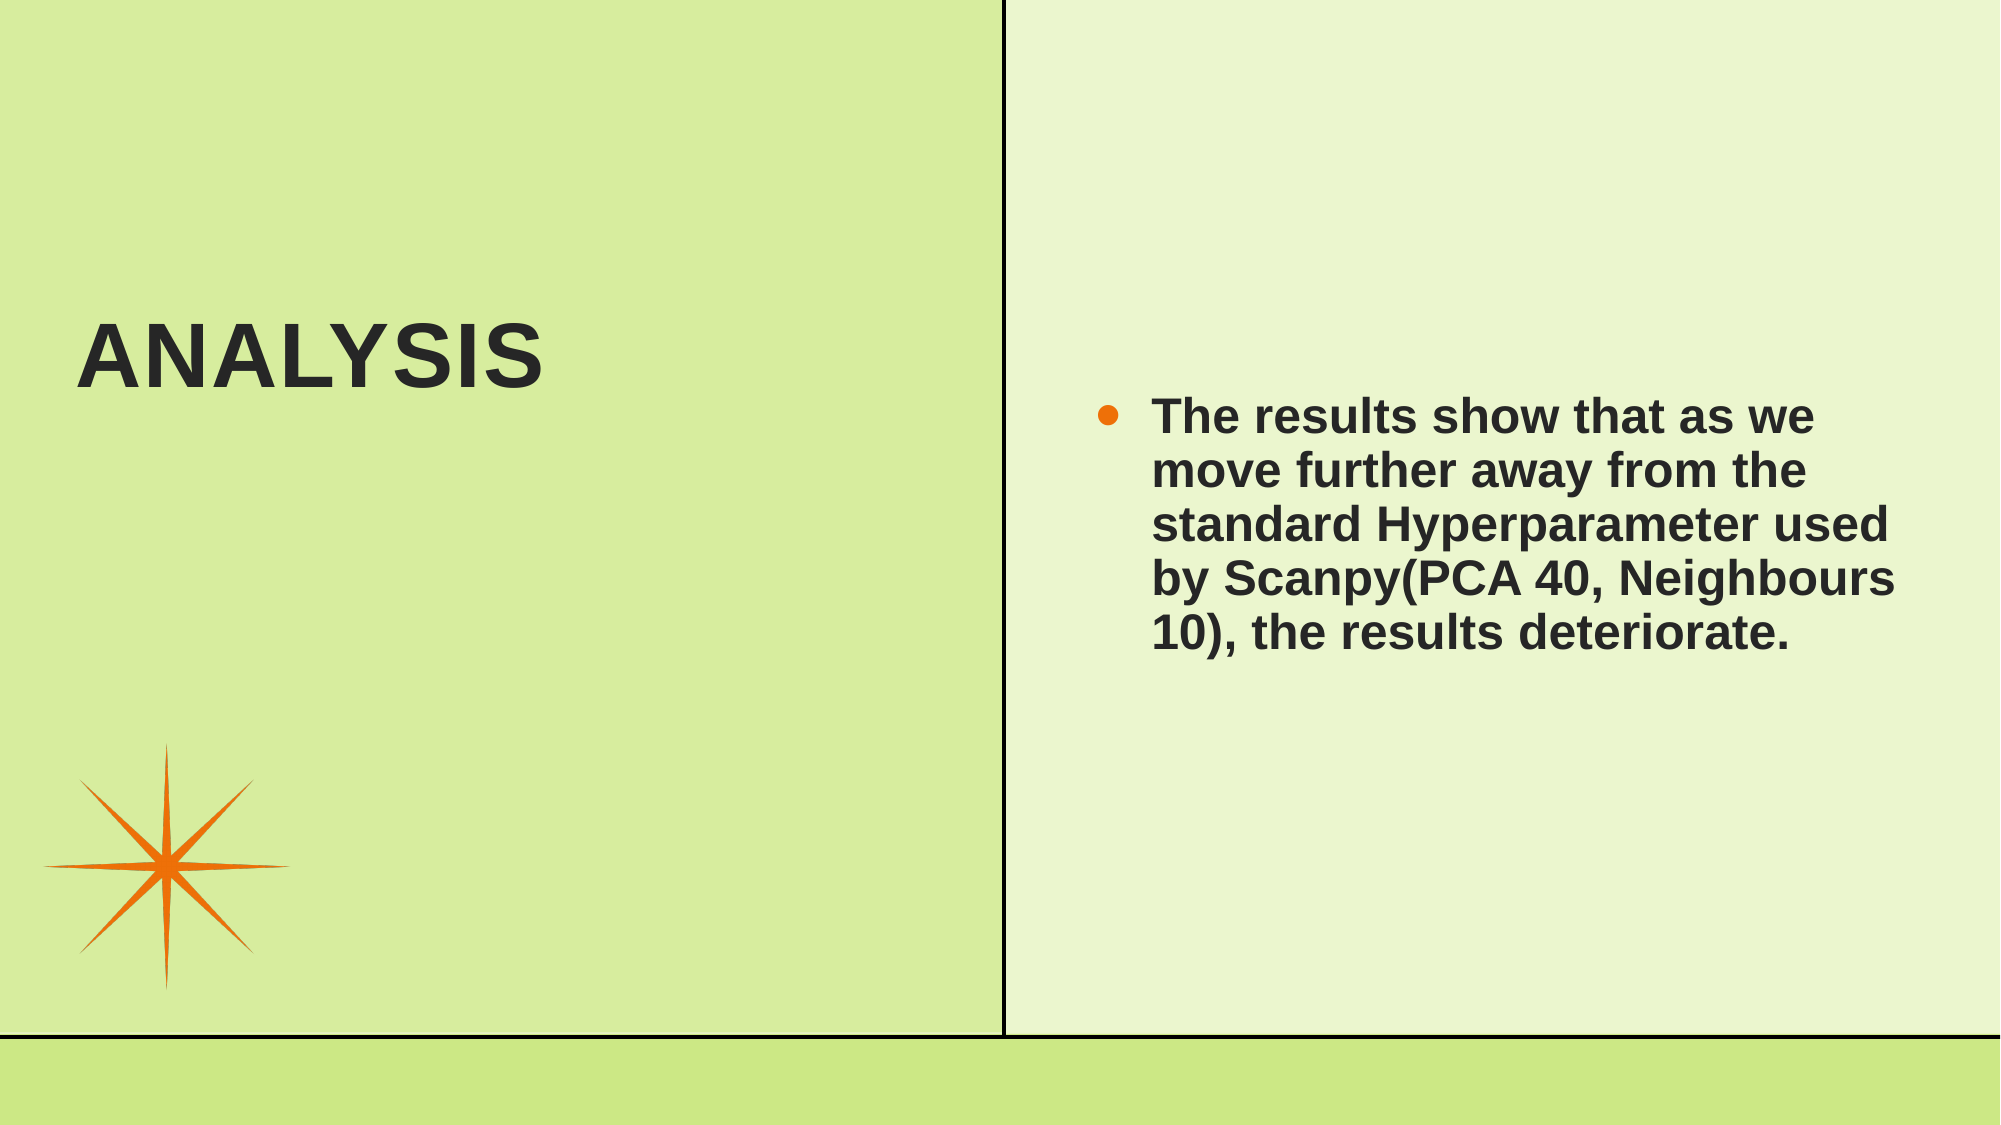

# Analysis
The results show that as we move further away from the standard Hyperparameter used by Scanpy(PCA 40, Neighbours 10), the results deteriorate.